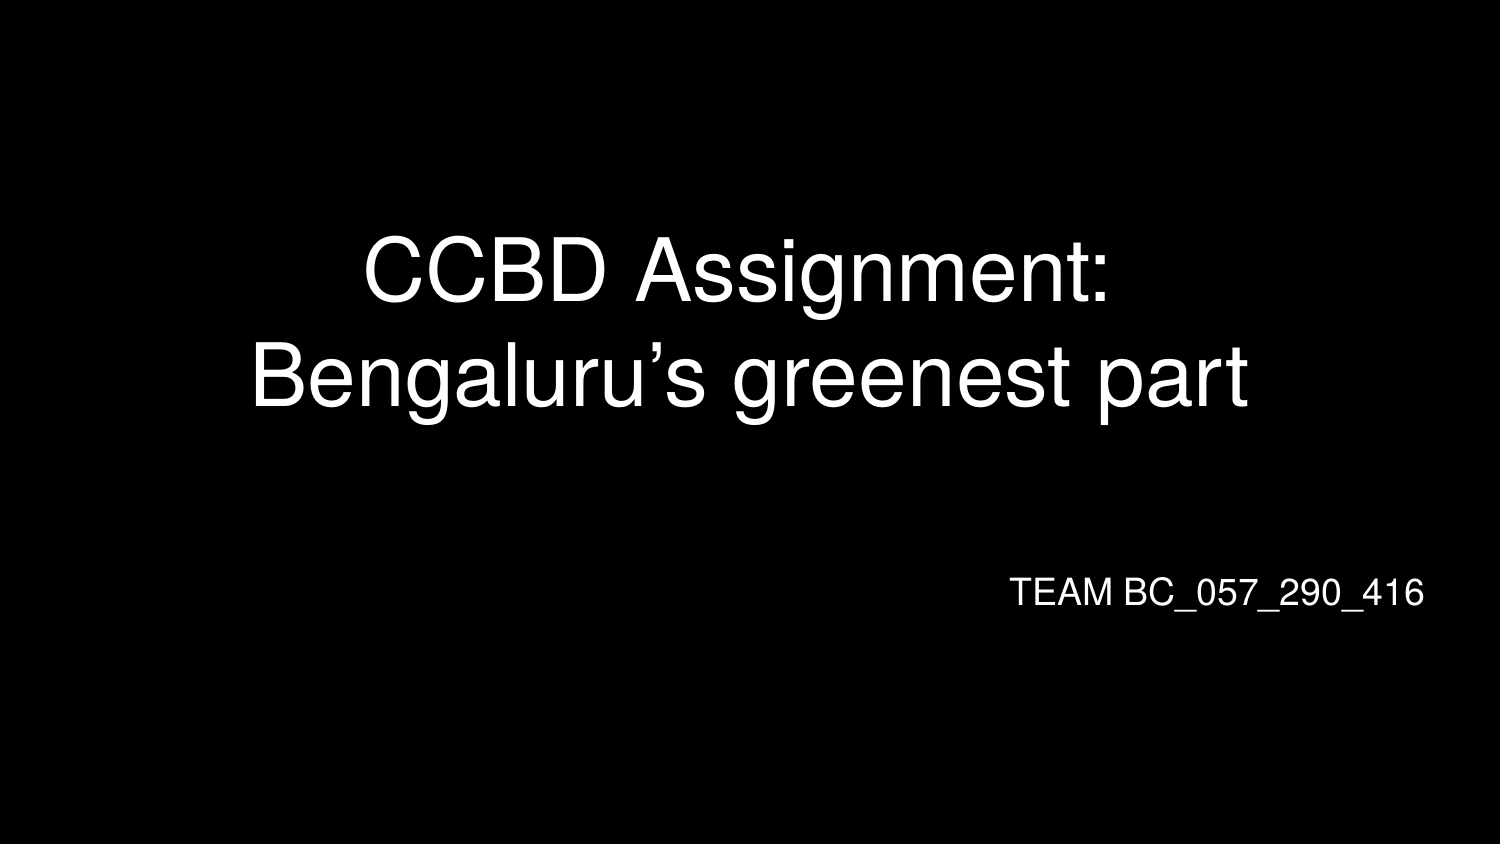

CCBD Assignment:
Bengaluru’s greenest part

TEAM BC_057_290_416